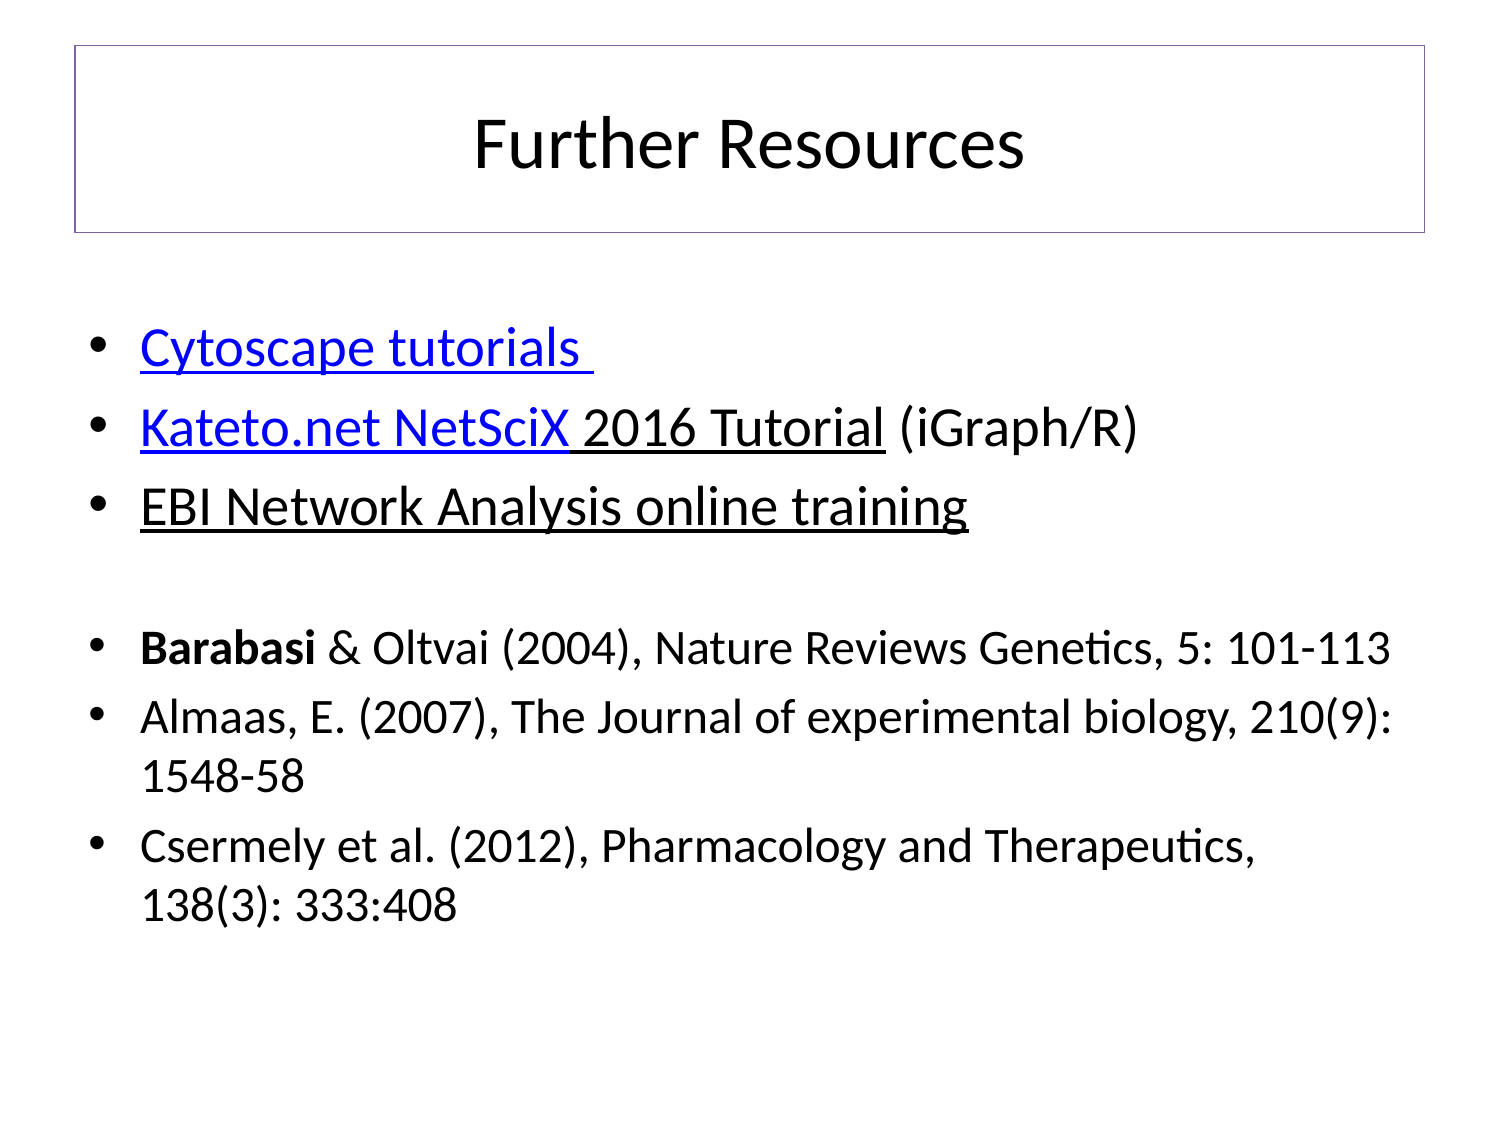

# Further Resources

Cytoscape tutorials
Kateto.net NetSciX 2016 Tutorial (iGraph/R)
EBI Network Analysis online training
Barabasi & Oltvai (2004), Nature Reviews Genetics, 5: 101-113
Almaas, E. (2007), The Journal of experimental biology, 210(9): 1548-58
Csermely et al. (2012), Pharmacology and Therapeutics, 138(3): 333:408